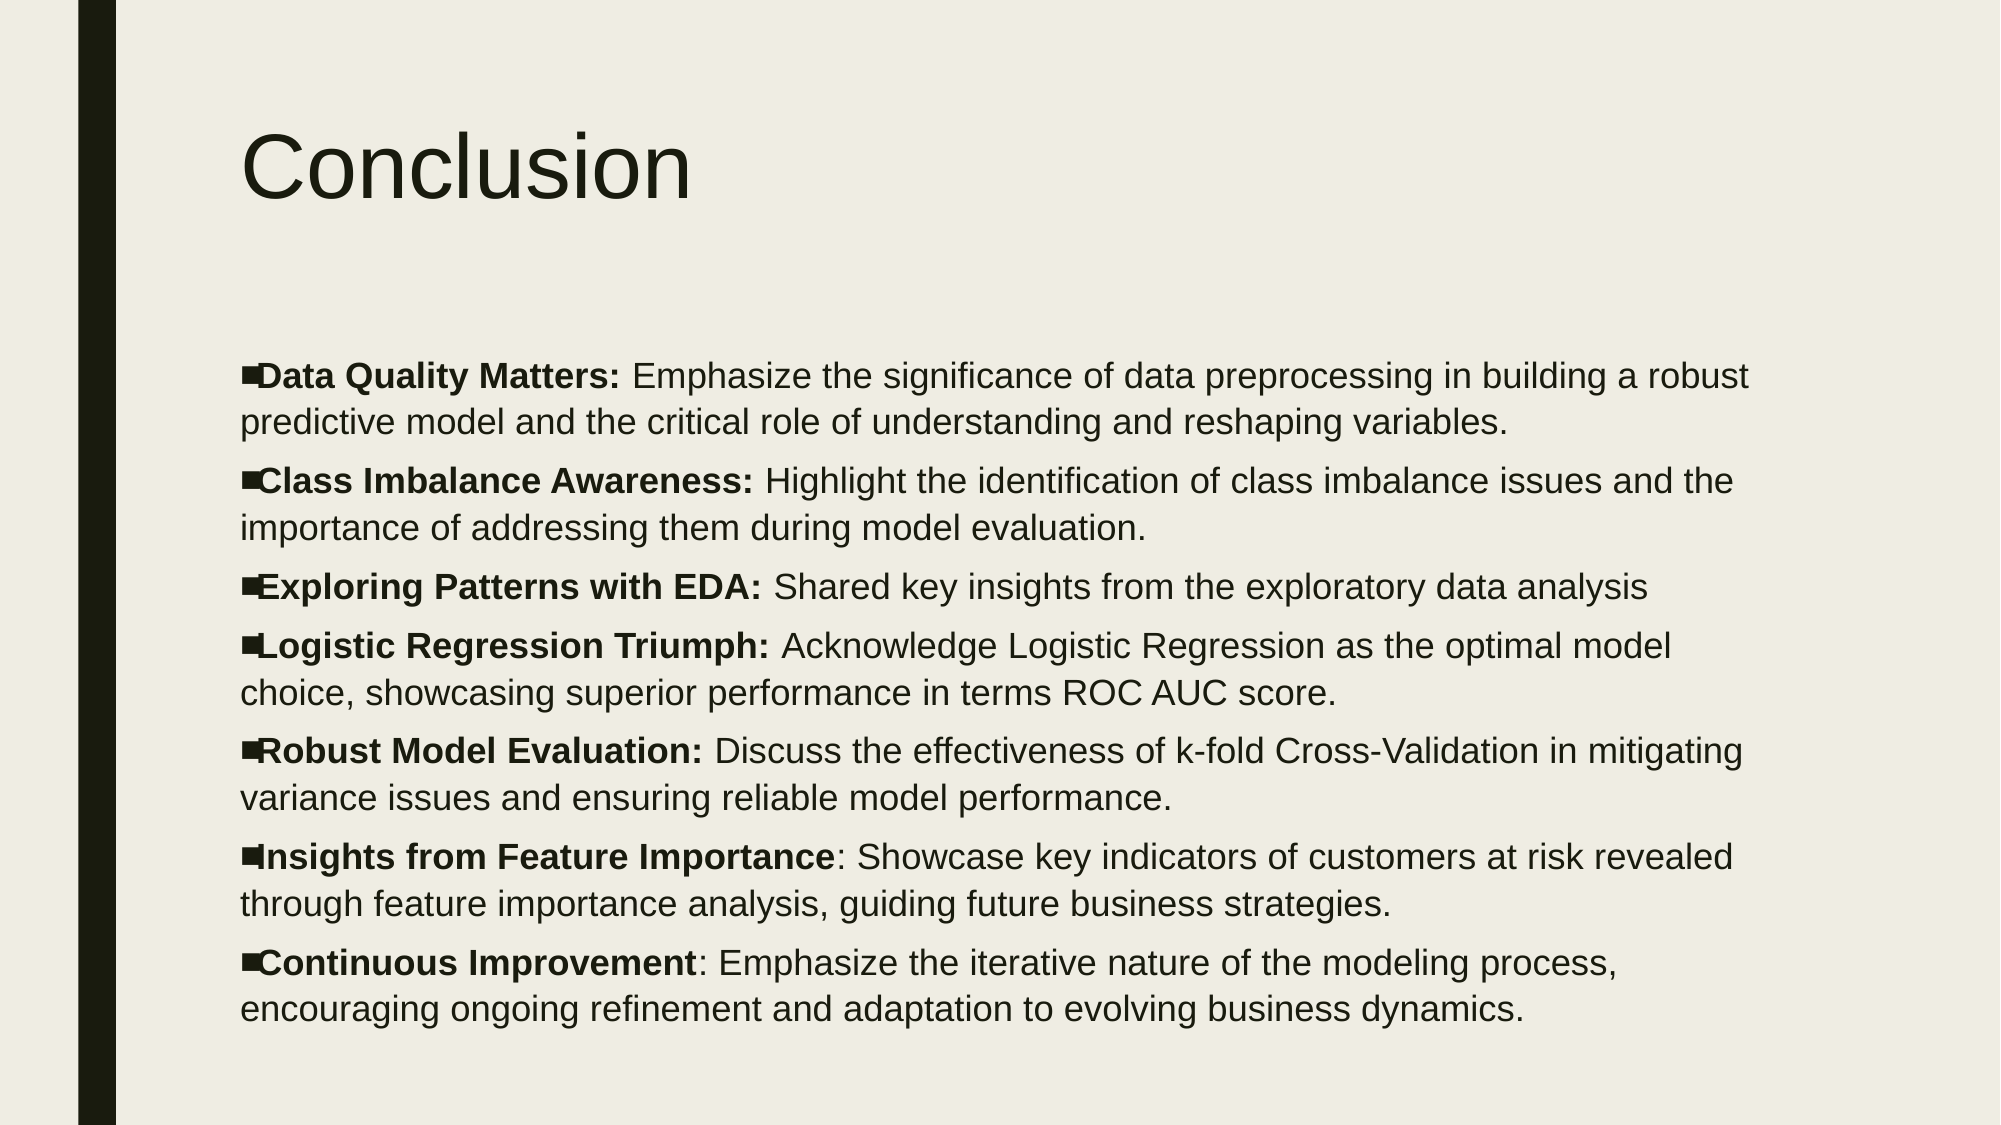

# Conclusion
Data Quality Matters: Emphasize the significance of data preprocessing in building a robust predictive model and the critical role of understanding and reshaping variables.
Class Imbalance Awareness: Highlight the identification of class imbalance issues and the importance of addressing them during model evaluation.
Exploring Patterns with EDA: Shared key insights from the exploratory data analysis
Logistic Regression Triumph: Acknowledge Logistic Regression as the optimal model choice, showcasing superior performance in terms ROC AUC score.
Robust Model Evaluation: Discuss the effectiveness of k-fold Cross-Validation in mitigating variance issues and ensuring reliable model performance.
Insights from Feature Importance: Showcase key indicators of customers at risk revealed through feature importance analysis, guiding future business strategies.
Continuous Improvement: Emphasize the iterative nature of the modeling process, encouraging ongoing refinement and adaptation to evolving business dynamics.